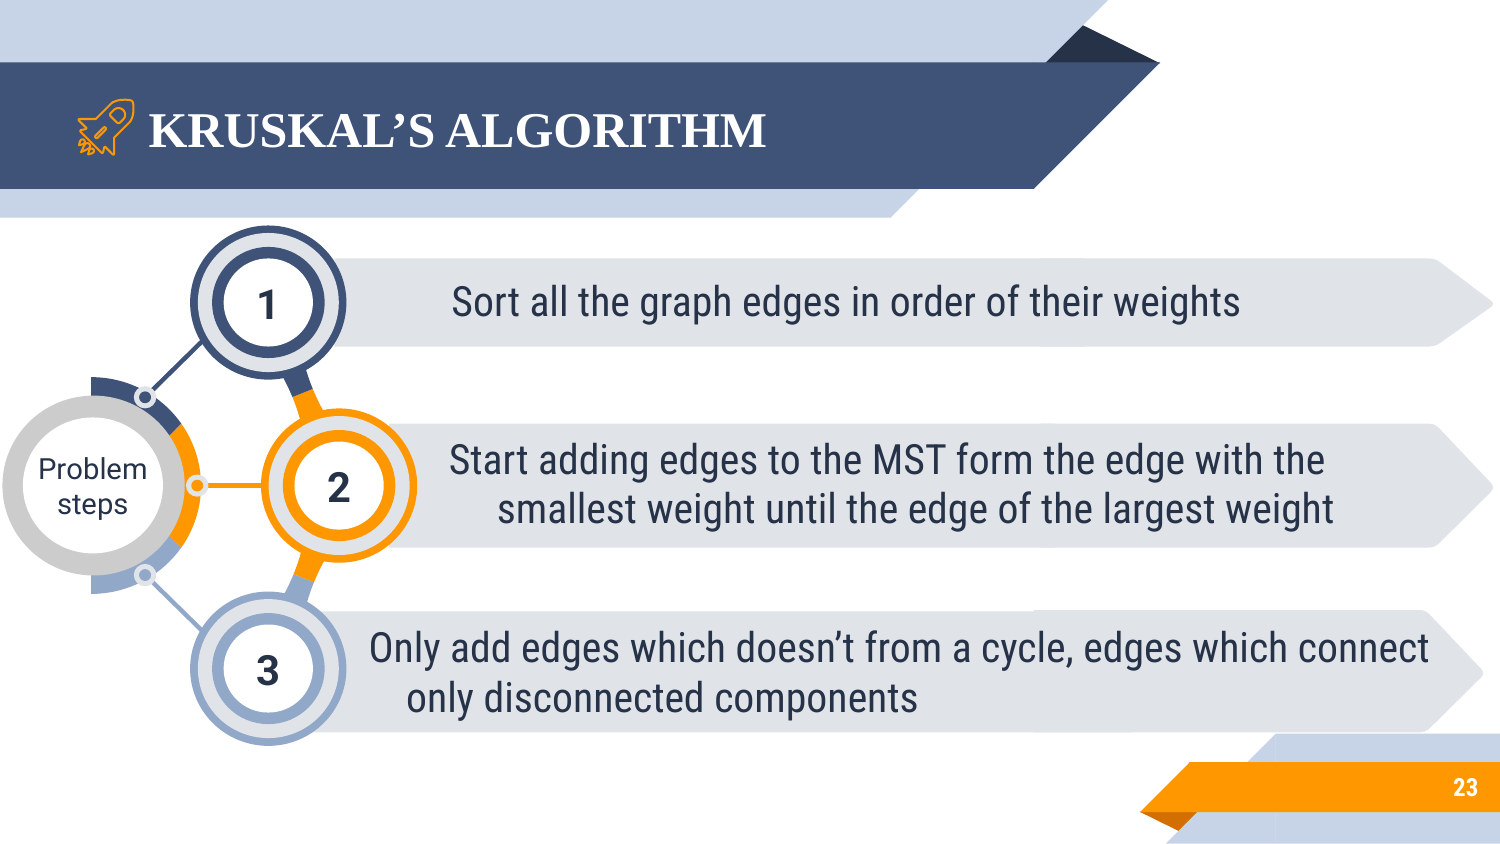

# KRUSKAL’S ALGORITHM

1

Sort all the graph edges in order of their weights

2

Problem steps

Start adding edges to the MST form the edge with the
smallest weight until the edge of the largest weight

3

Only add edges which doesn’t from a cycle, edges which connect

only disconnected components
23